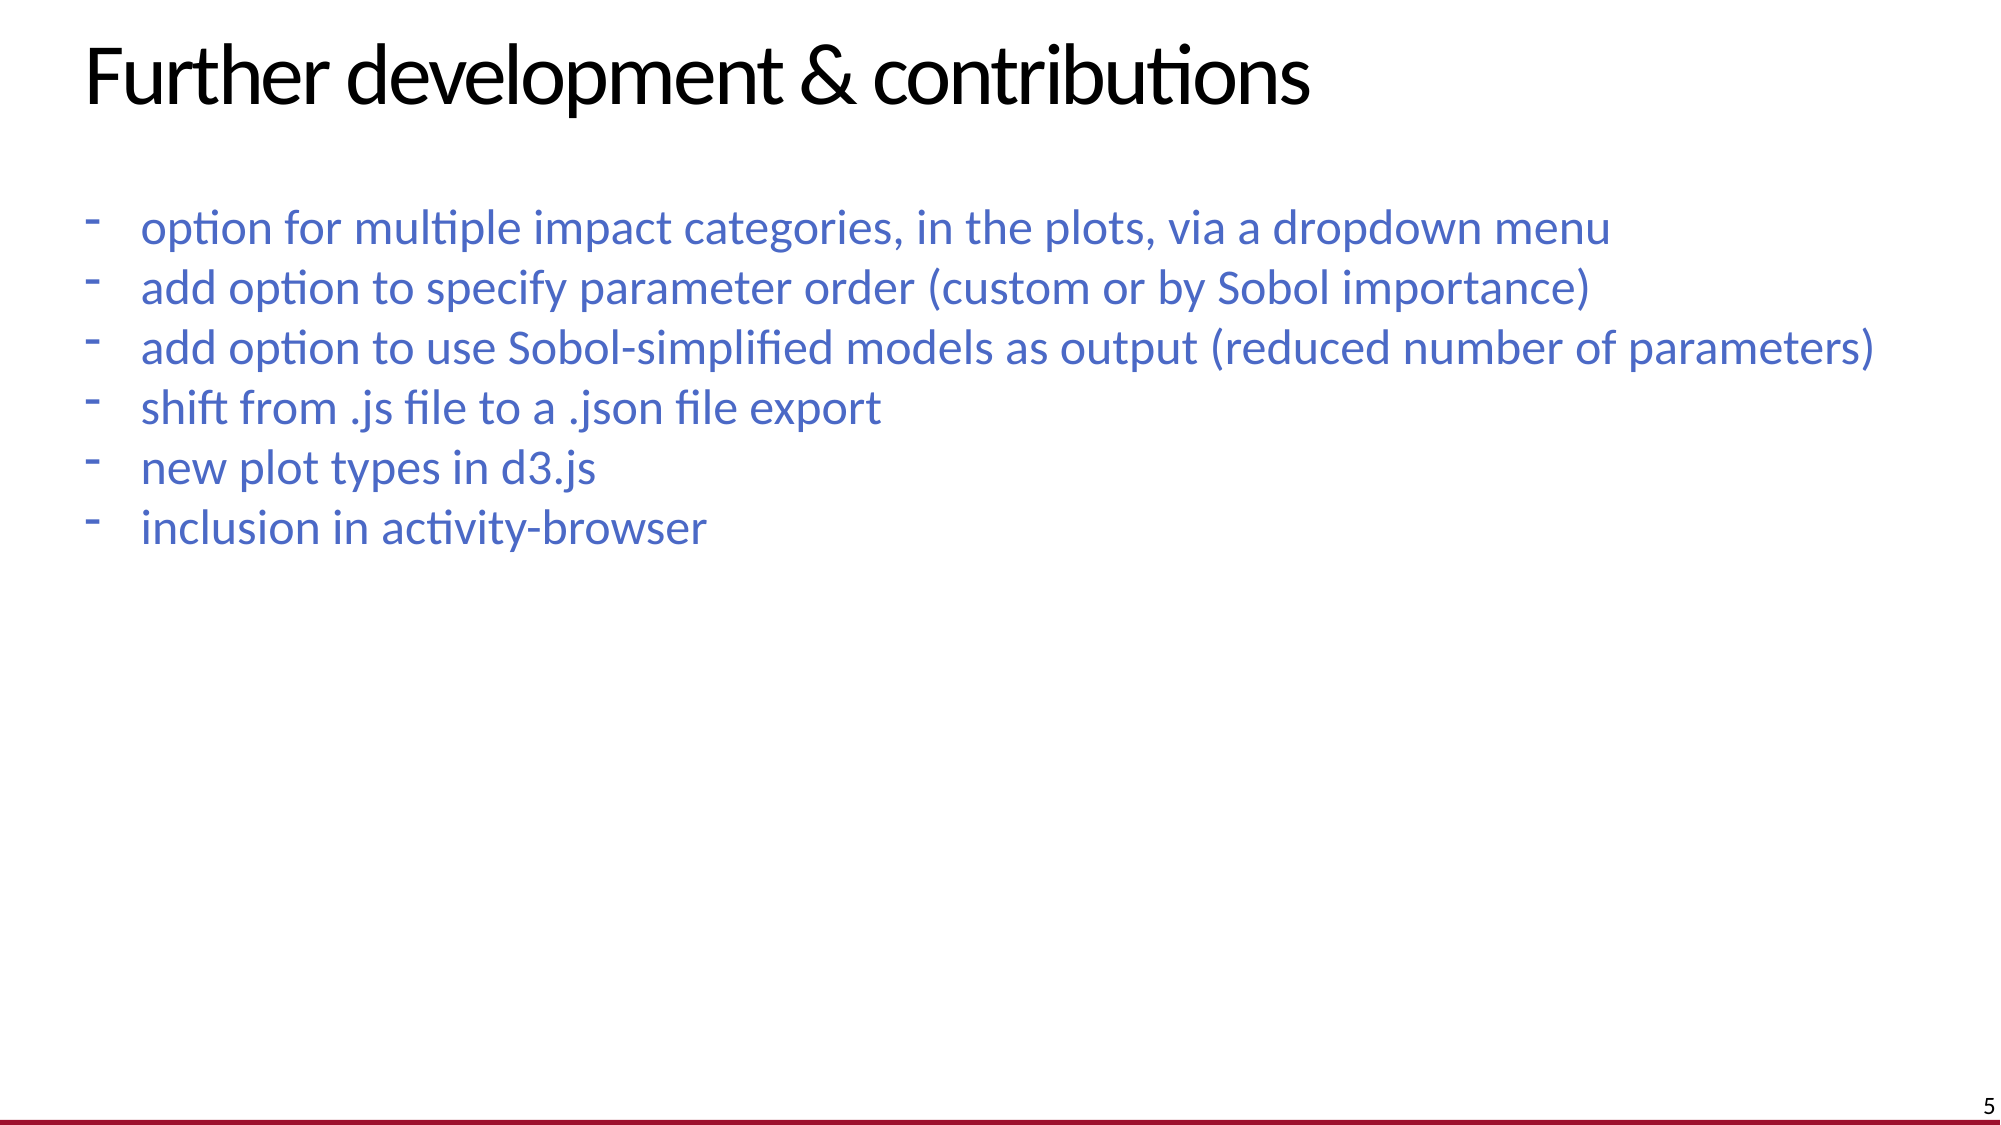

# Further development & contributions
option for multiple impact categories, in the plots, via a dropdown menu
add option to specify parameter order (custom or by Sobol importance)
add option to use Sobol-simplified models as output (reduced number of parameters)
shift from .js file to a .json file export
new plot types in d3.js
inclusion in activity-browser